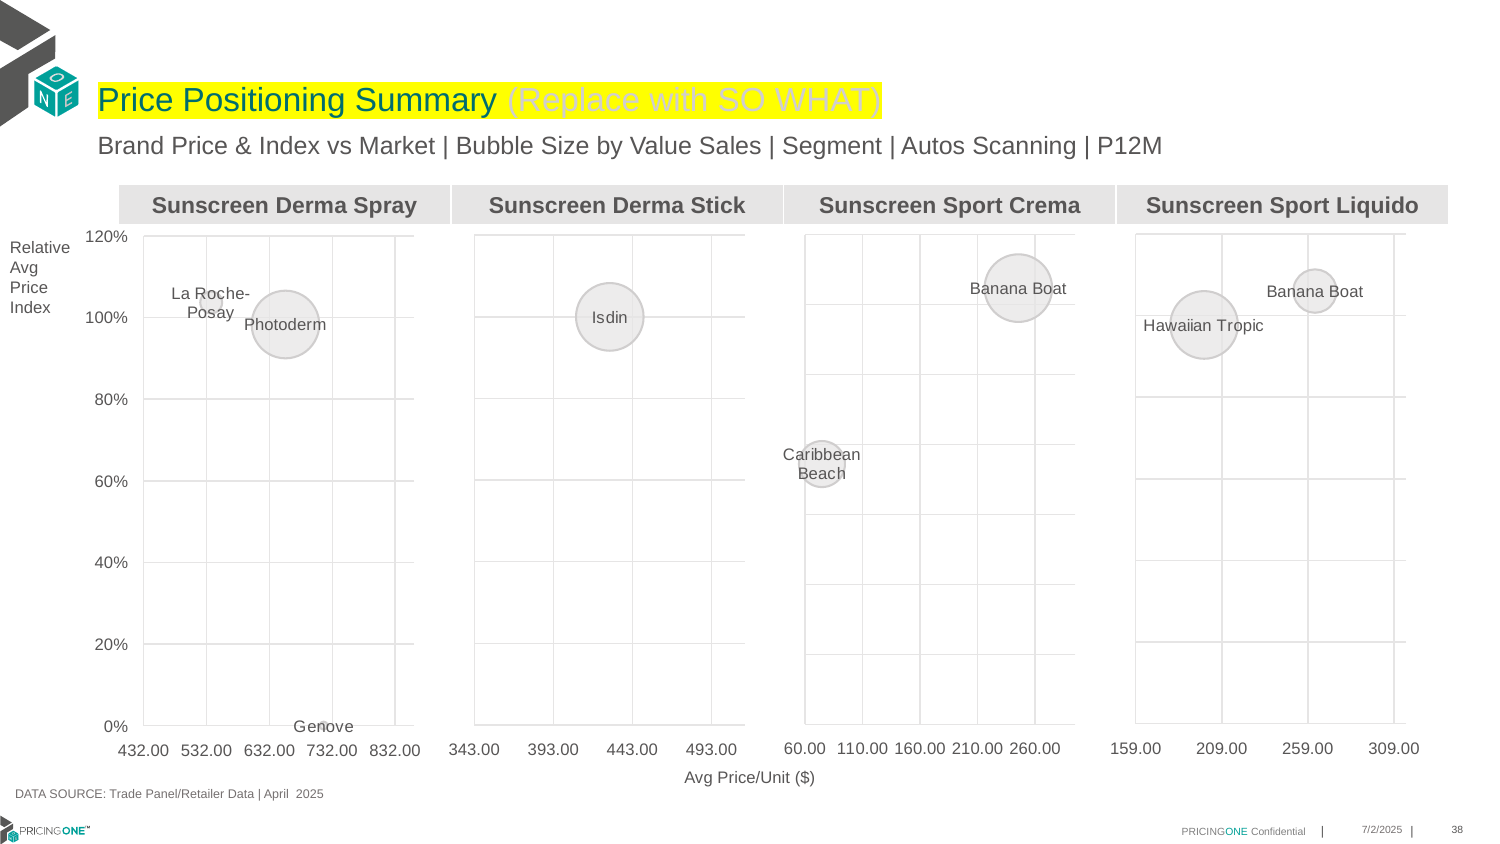

# Price Positioning Summary (Replace with SO WHAT)
Brand Price & Index vs Market | Bubble Size by Value Sales | Segment | Autos Scanning | P12M
| Sunscreen Derma Spray | Sunscreen Derma Stick | Sunscreen Sport Crema | Sunscreen Sport Liquido |
| --- | --- | --- | --- |

### Chart

| Category | Relative Price Index |
|---|---|

### Chart

| Category | Relative Price Index |
|---|---|

### Chart

| Category | Relative Price Index |
|---|---|

### Chart

| Category | Relative Price Index |
|---|---|
Relative Avg Price Index
Avg Price/Unit ($)
DATA SOURCE: Trade Panel/Retailer Data | April  2025

7/2/2025
38